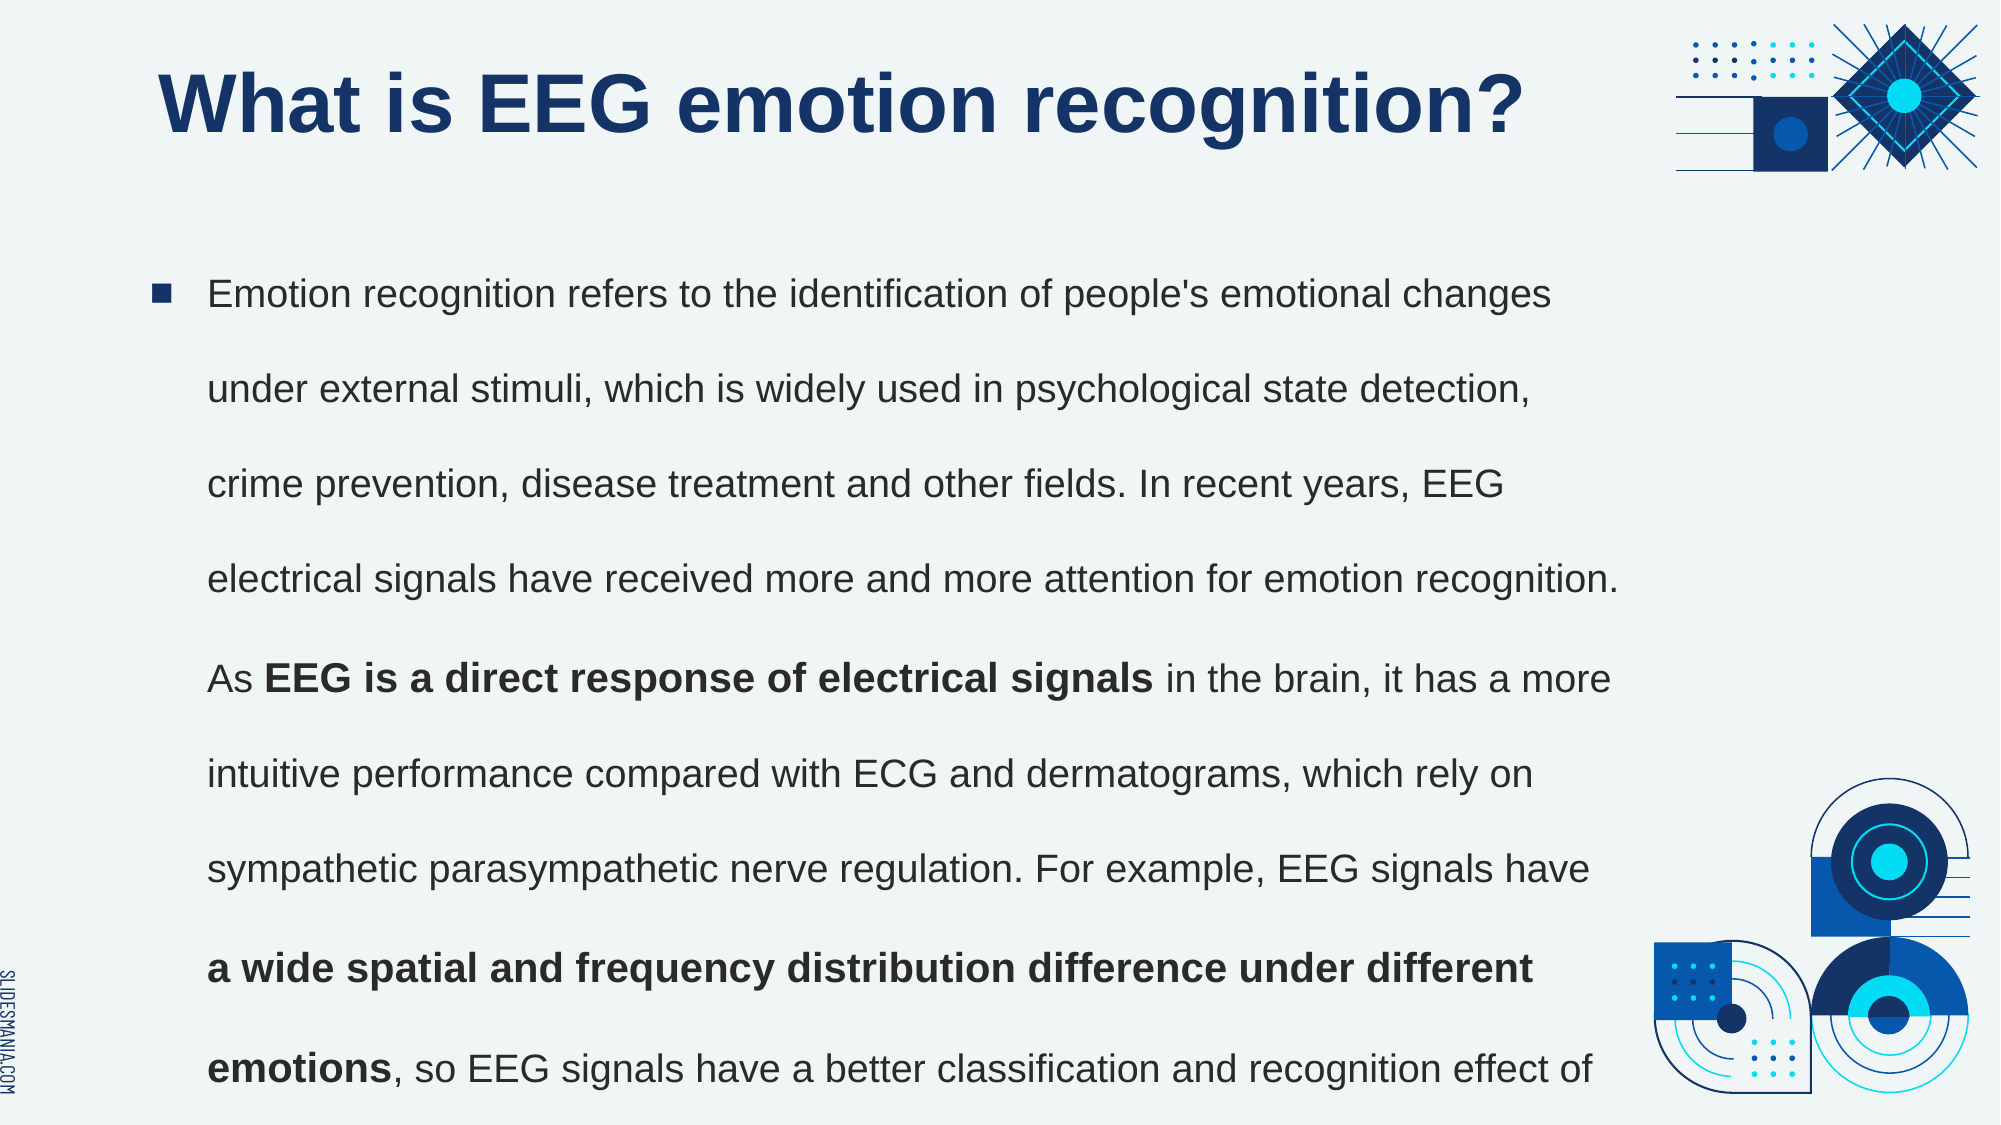

# What is EEG emotion recognition?
Emotion recognition refers to the identification of people's emotional changes under external stimuli, which is widely used in psychological state detection, crime prevention, disease treatment and other fields. In recent years, EEG electrical signals have received more and more attention for emotion recognition. As EEG is a direct response of electrical signals in the brain, it has a more intuitive performance compared with ECG and dermatograms, which rely on sympathetic parasympathetic nerve regulation. For example, EEG signals have a wide spatial and frequency distribution difference under different emotions, so EEG signals have a better classification and recognition effect of emotions.